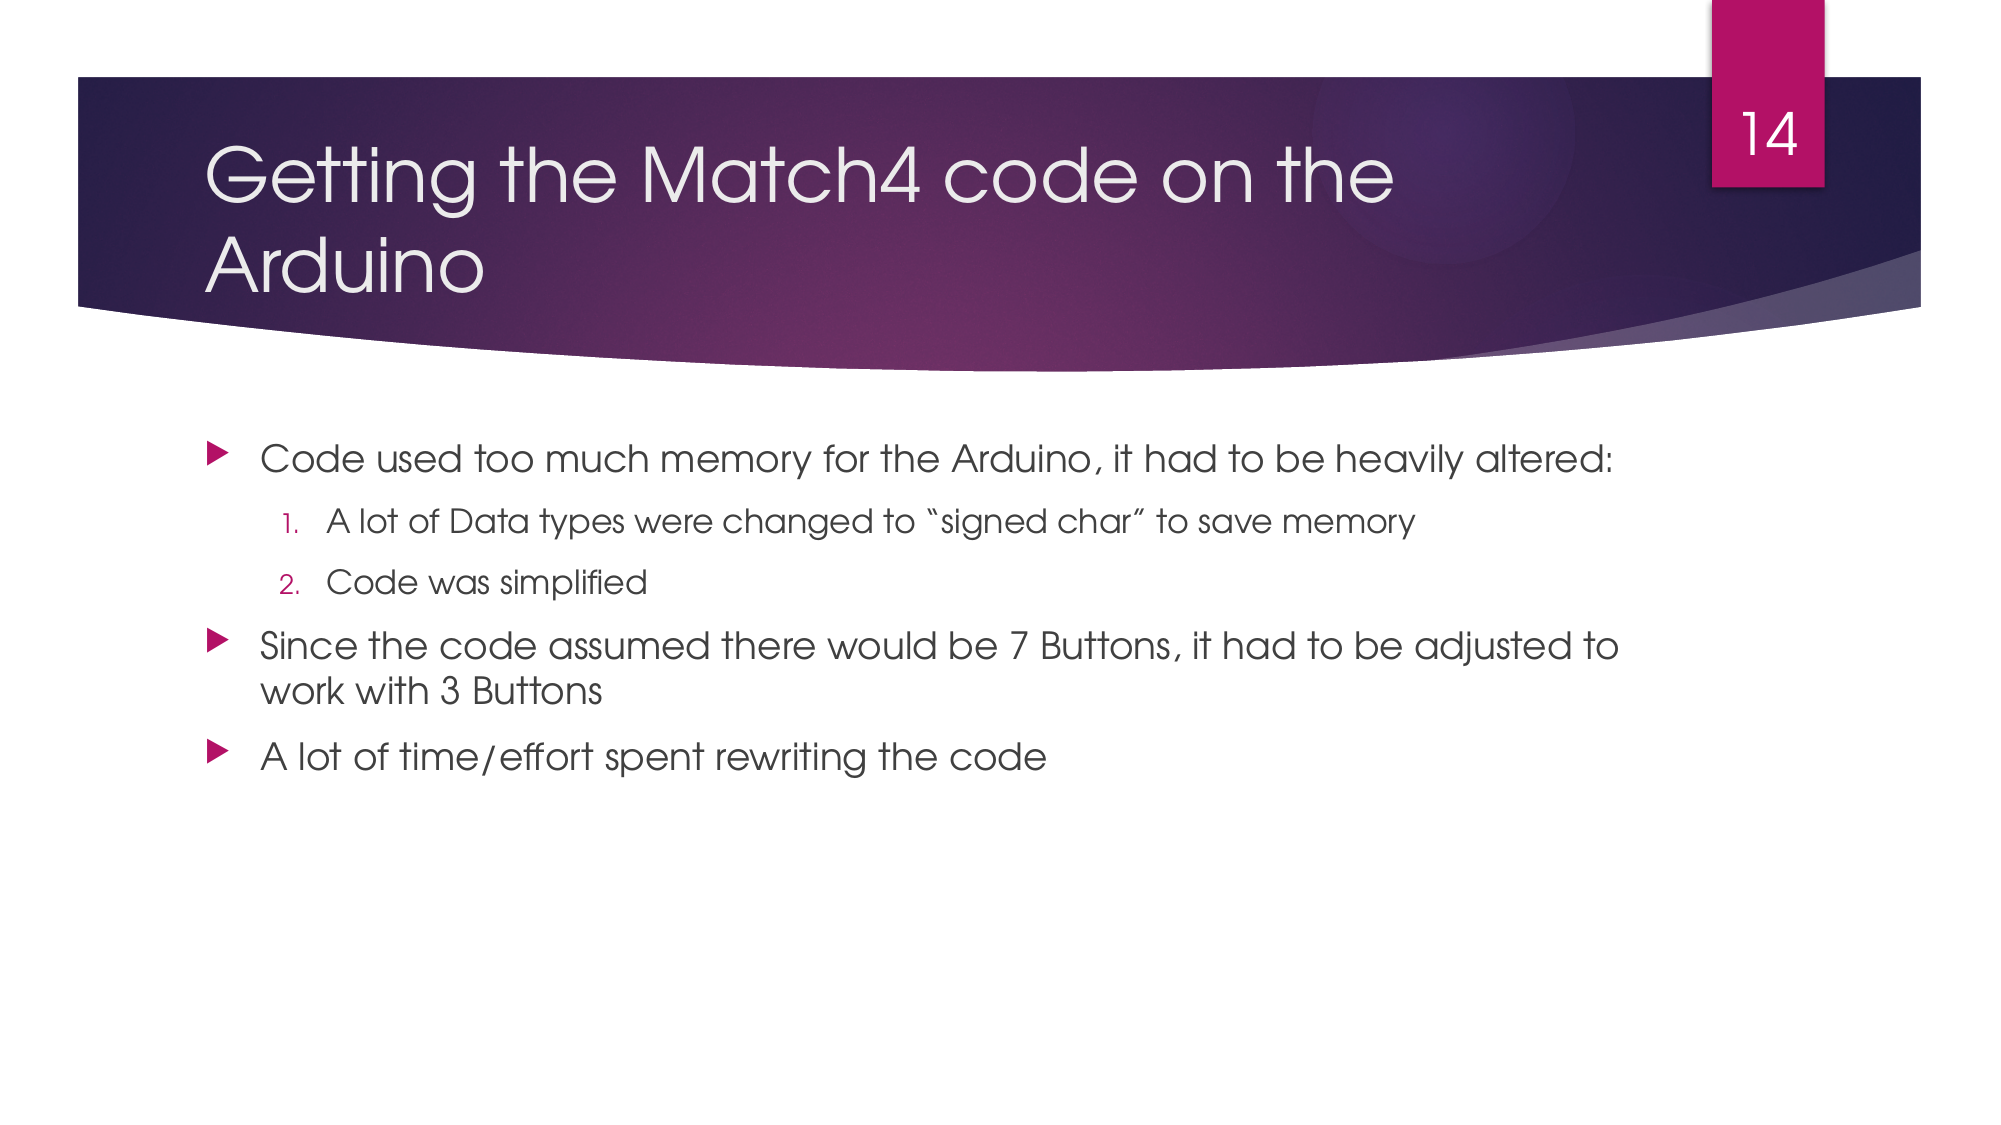

14
# Getting the Match4 code on the Arduino
Code used too much memory for the Arduino, it had to be heavily altered:
A lot of Data types were changed to “signed char” to save memory
Code was simplified
Since the code assumed there would be 7 Buttons, it had to be adjusted to work with 3 Buttons
A lot of time/effort spent rewriting the code